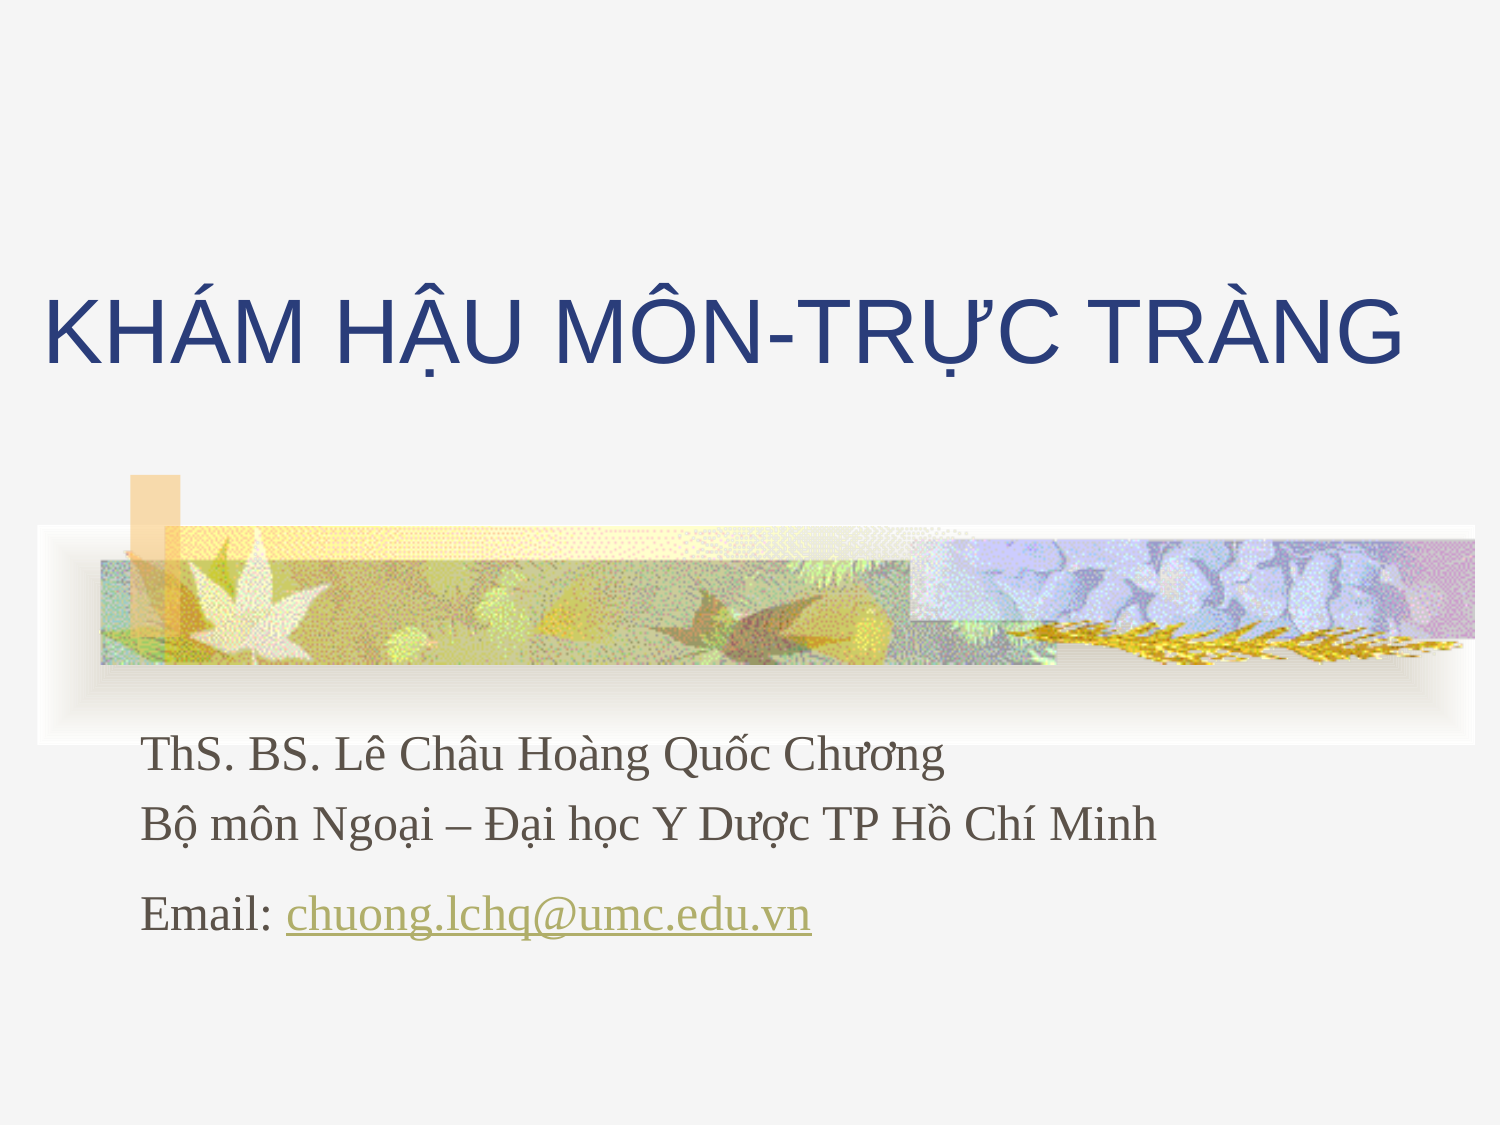

# KHÁM HẬU MÔN-TRỰC TRÀNG
ThS. BS. Lê Châu Hoàng Quốc Chương
Bộ môn Ngoại – Đại học Y Dược TP Hồ Chí Minh
Email: chuong.lchq@umc.edu.vn